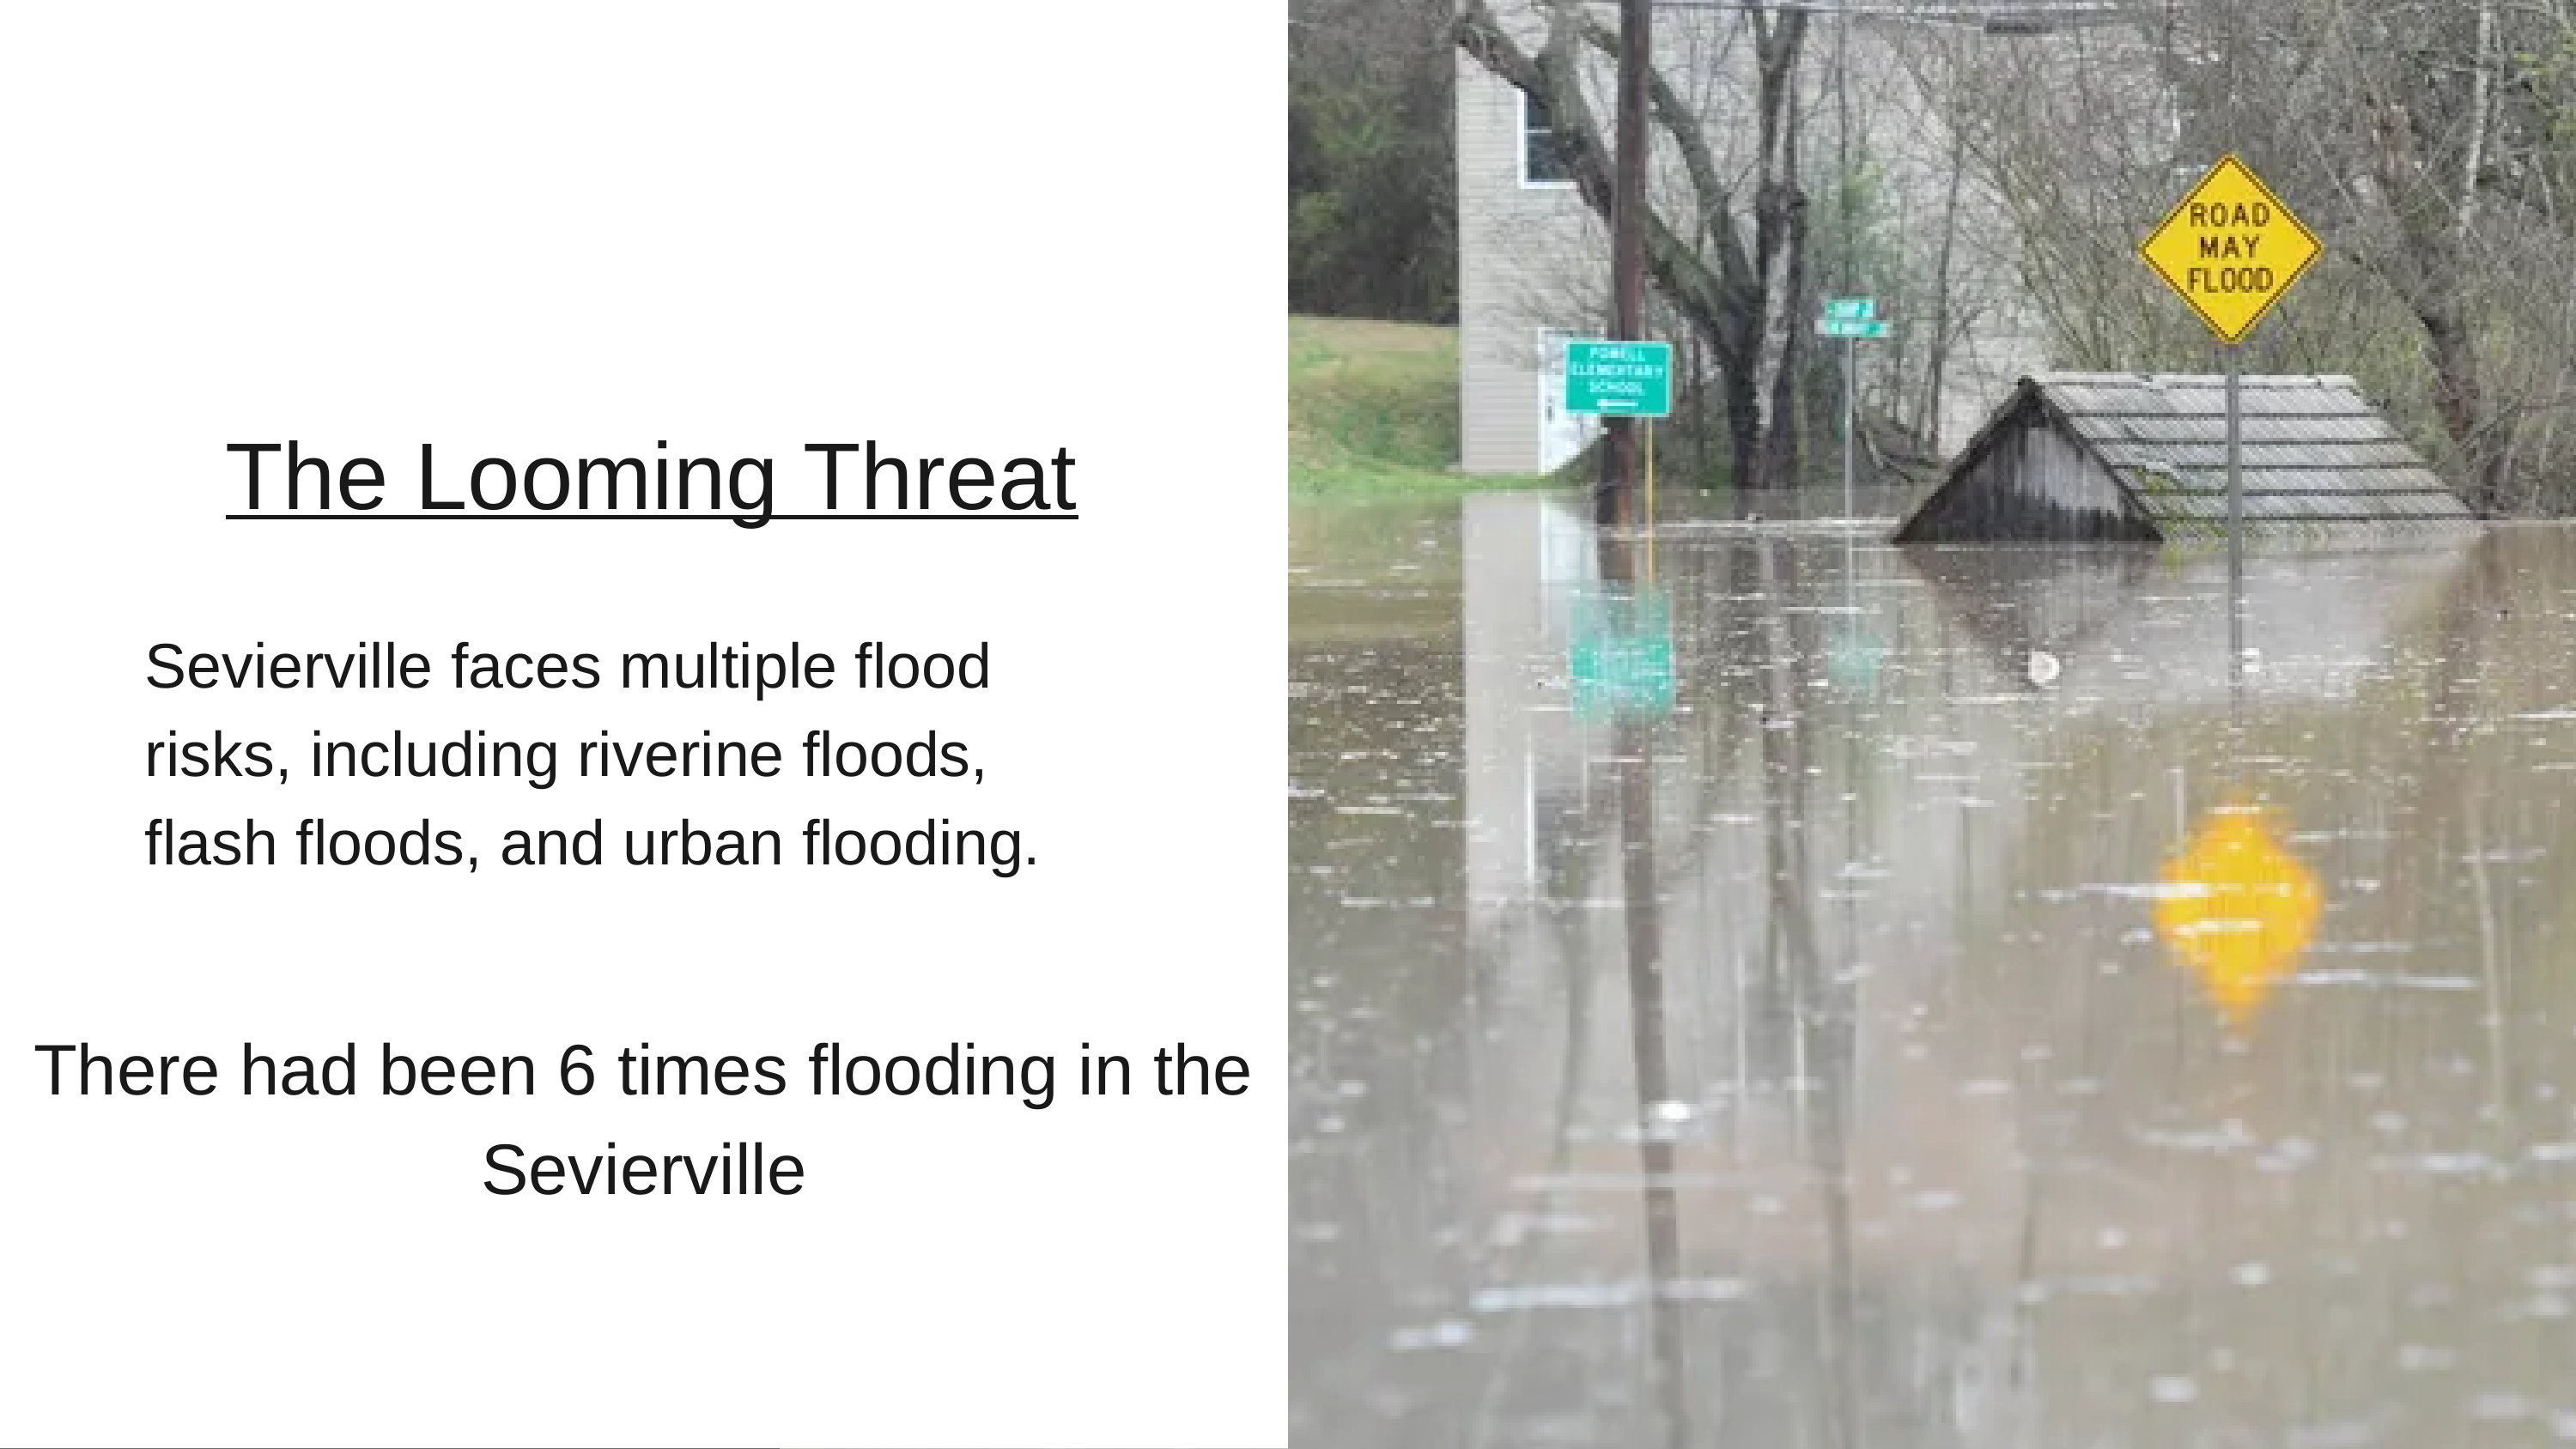

The Looming Threat
Sevierville faces multiple flood risks, including riverine floods, flash floods, and urban flooding.
There had been 6 times flooding in the Sevierville